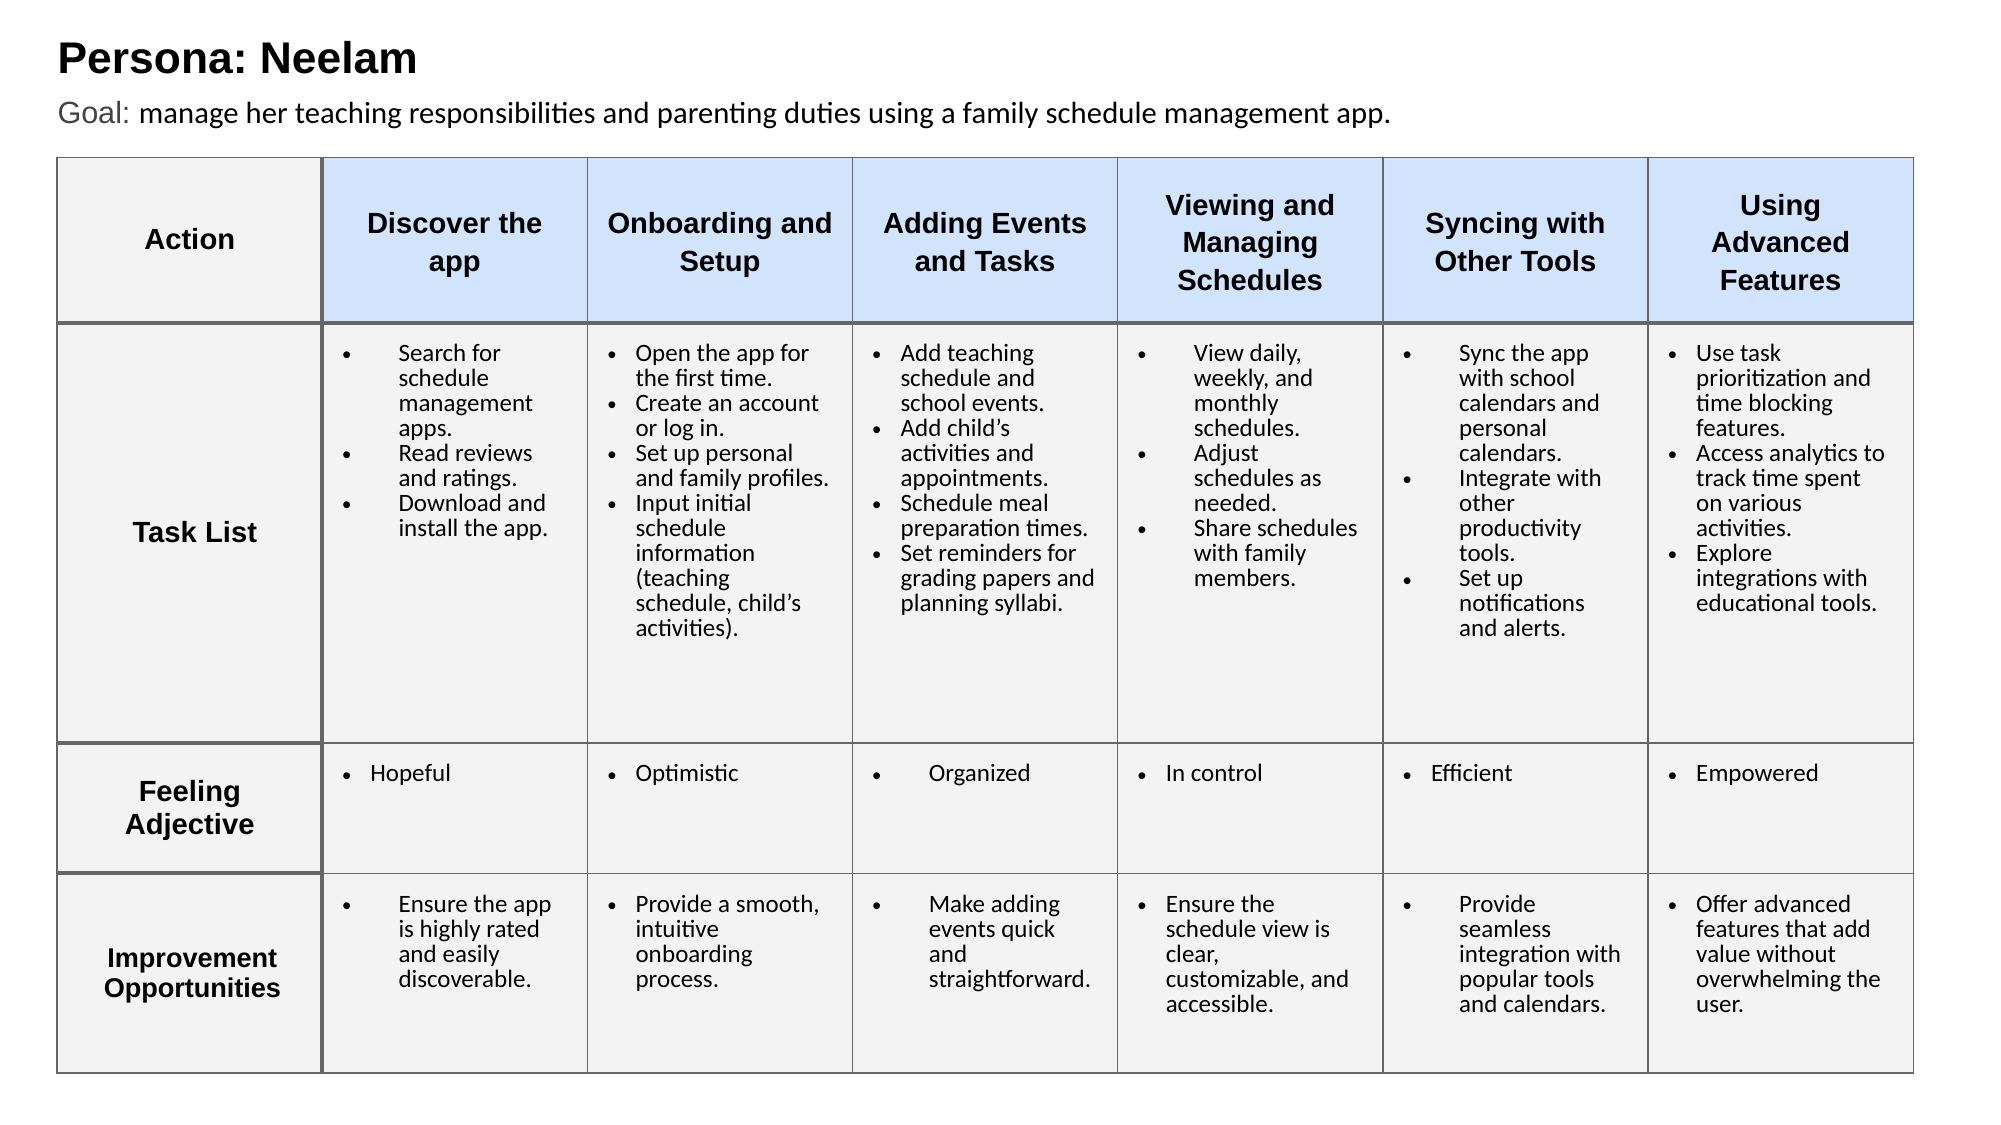

Persona: Neelam
Goal: manage her teaching responsibilities and parenting duties using a family schedule management app.

| Action | Discover the app | Onboarding and Setup | Adding Events and Tasks | Viewing and Managing Schedules | Syncing with Other Tools | Using Advanced Features |
| --- | --- | --- | --- | --- | --- | --- |
| Task List | Search for schedule management apps. Read reviews and ratings. Download and install the app. | Open the app for the first time. Create an account or log in. Set up personal and family profiles. Input initial schedule information (teaching schedule, child’s activities). | Add teaching schedule and school events. Add child’s activities and appointments. Schedule meal preparation times. Set reminders for grading papers and planning syllabi. | View daily, weekly, and monthly schedules. Adjust schedules as needed. Share schedules with family members. | Sync the app with school calendars and personal calendars. Integrate with other productivity tools. Set up notifications and alerts. | Use task prioritization and time blocking features. Access analytics to track time spent on various activities. Explore integrations with educational tools. |
| Feeling Adjective | Hopeful | Optimistic | Organized | In control | Efficient | Empowered |
| Improvement Opportunities | Ensure the app is highly rated and easily discoverable. | Provide a smooth, intuitive onboarding process. | Make adding events quick and straightforward. | Ensure the schedule view is clear, customizable, and accessible. | Provide seamless integration with popular tools and calendars. | Offer advanced features that add value without overwhelming the user. |